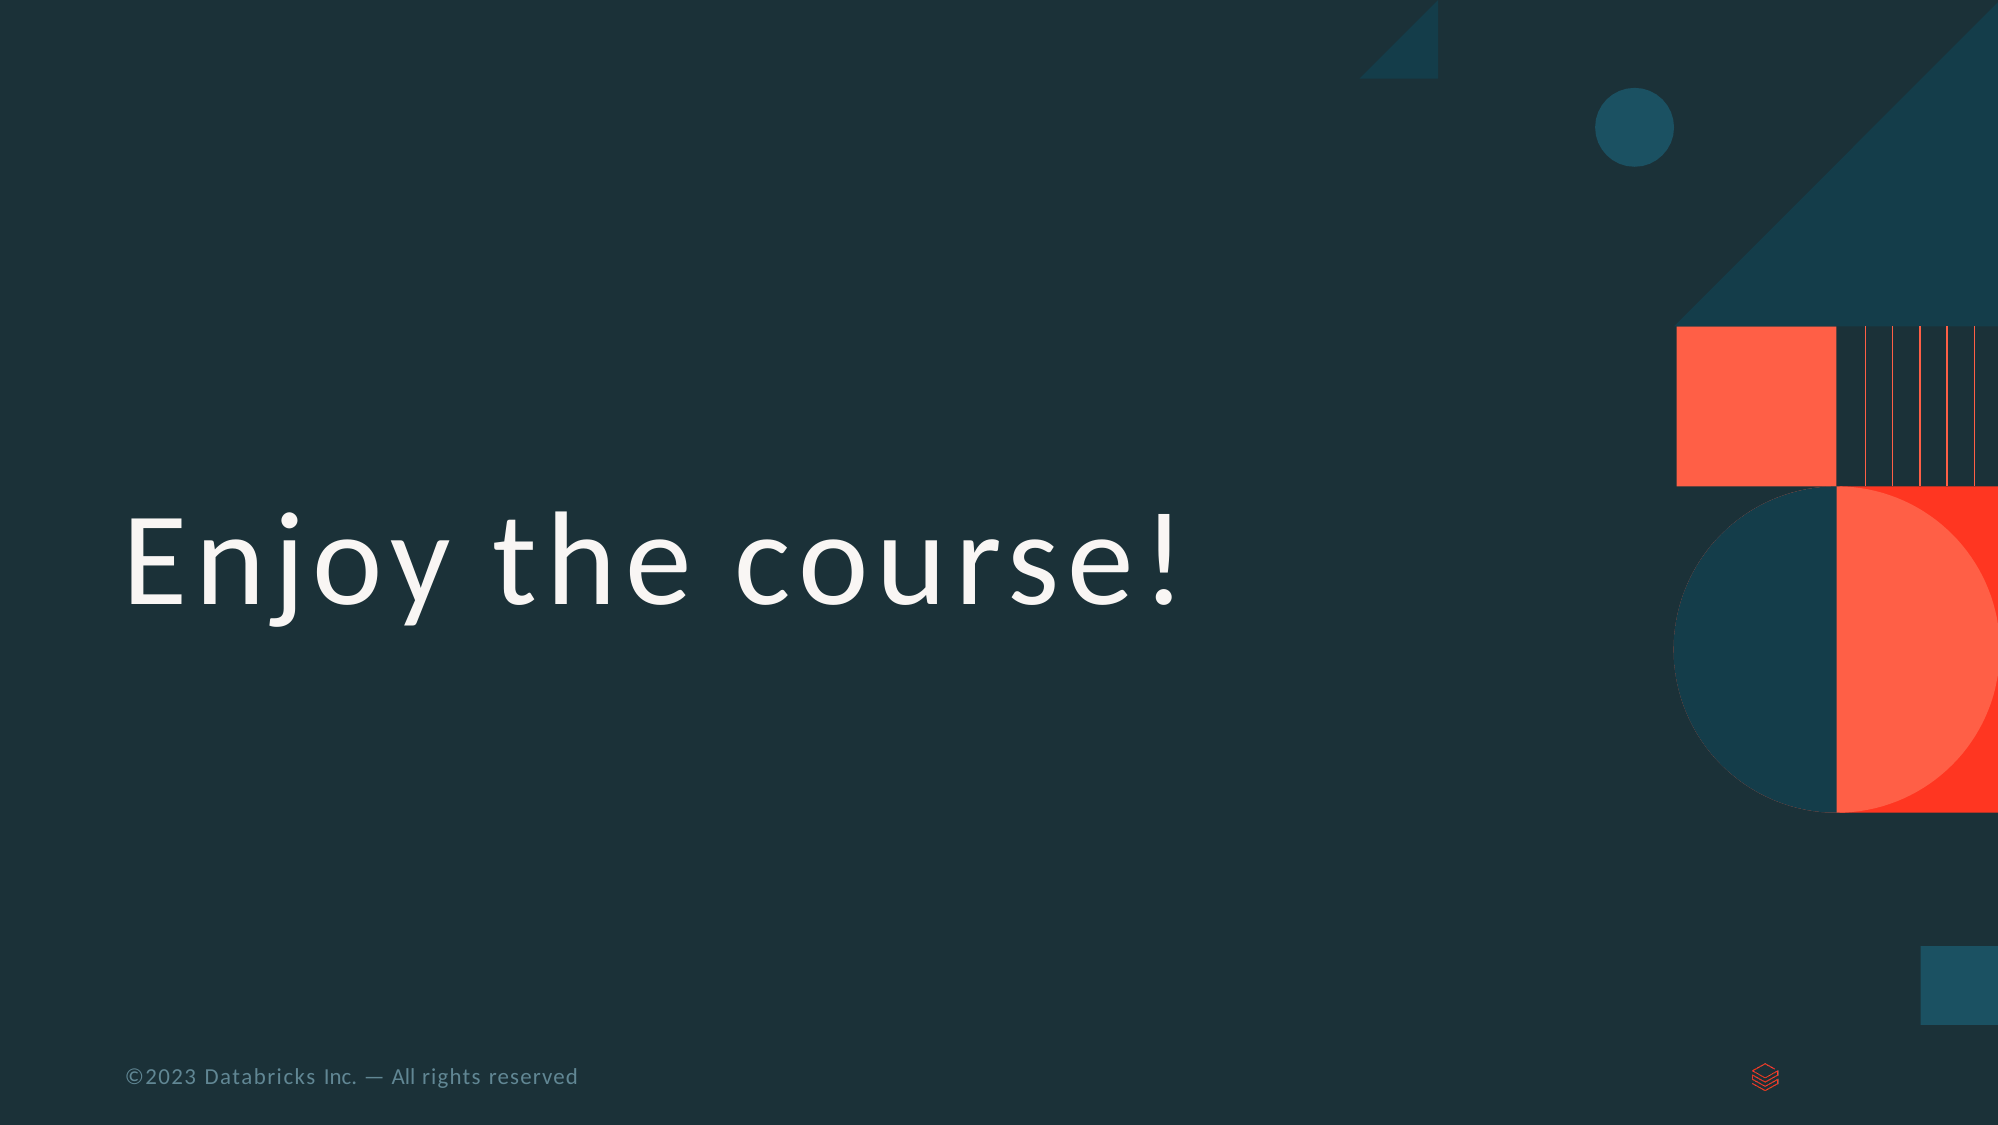

# Enjoy the course!

©2023 Databricks Inc. — All rights reserved